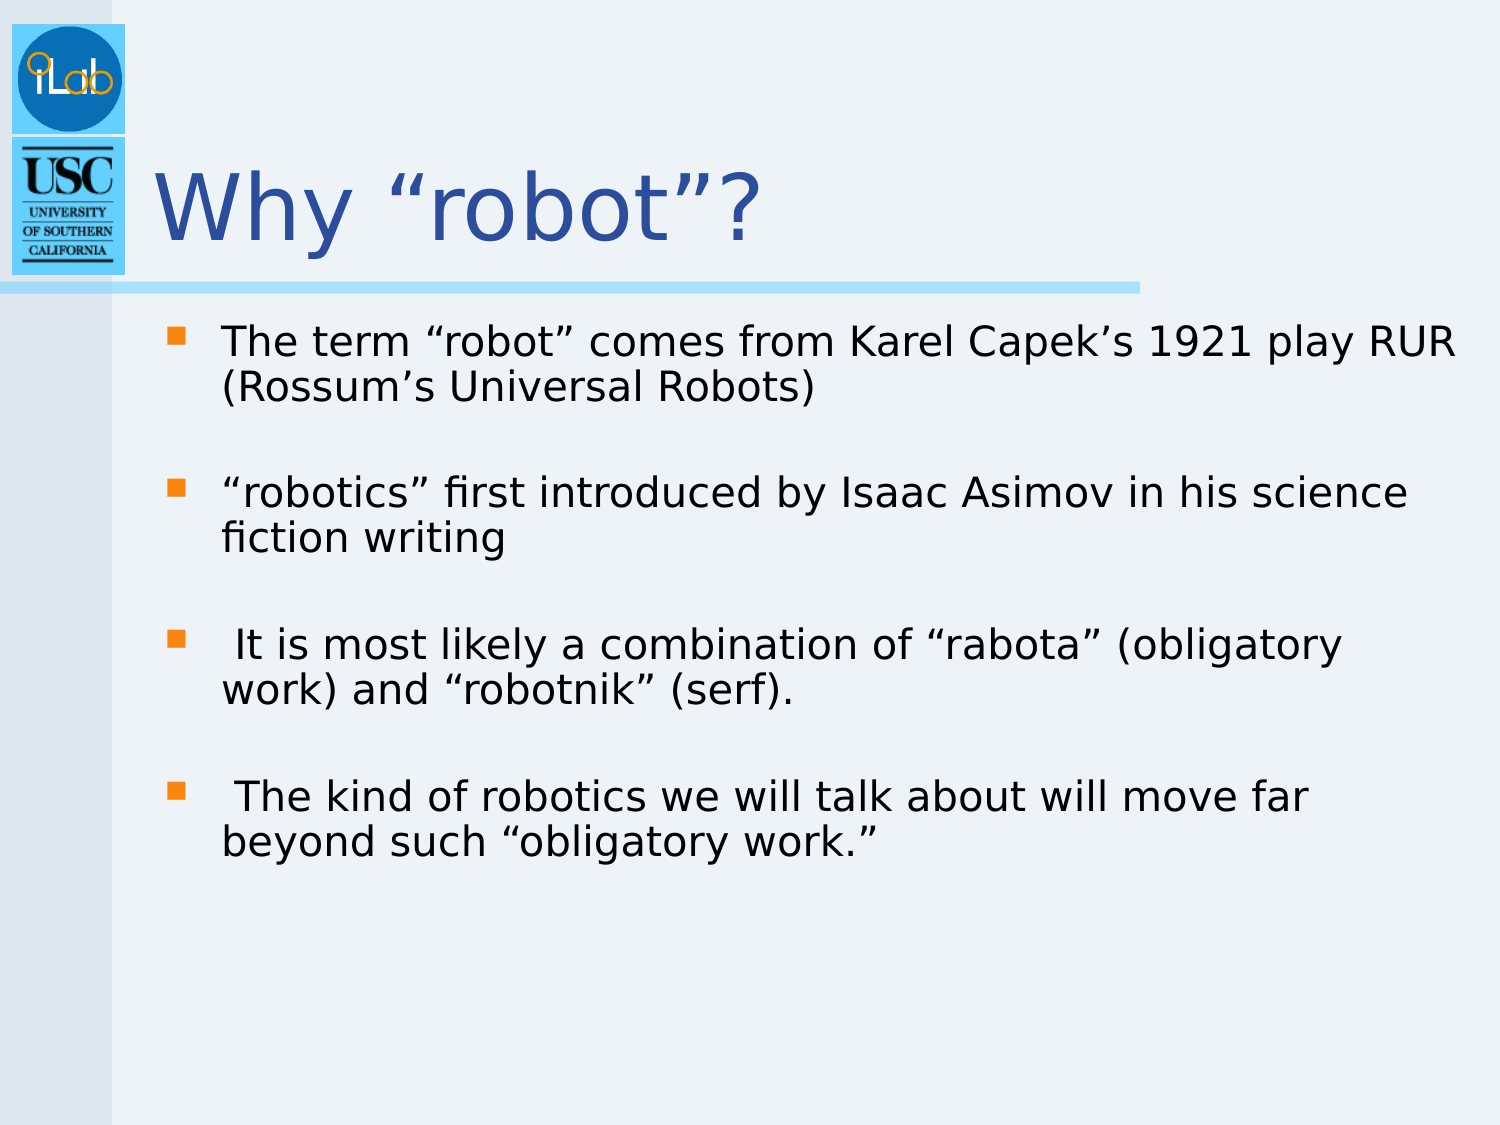

# Why “robot”?
The term “robot” comes from Karel Capek’s 1921 play RUR (Rossum’s Universal Robots)

“robotics” first introduced by Isaac Asimov in his science fiction writing

 It is most likely a combination of “rabota” (obligatory work) and “robotnik” (serf).

 The kind of robotics we will talk about will move far beyond such “obligatory work.”